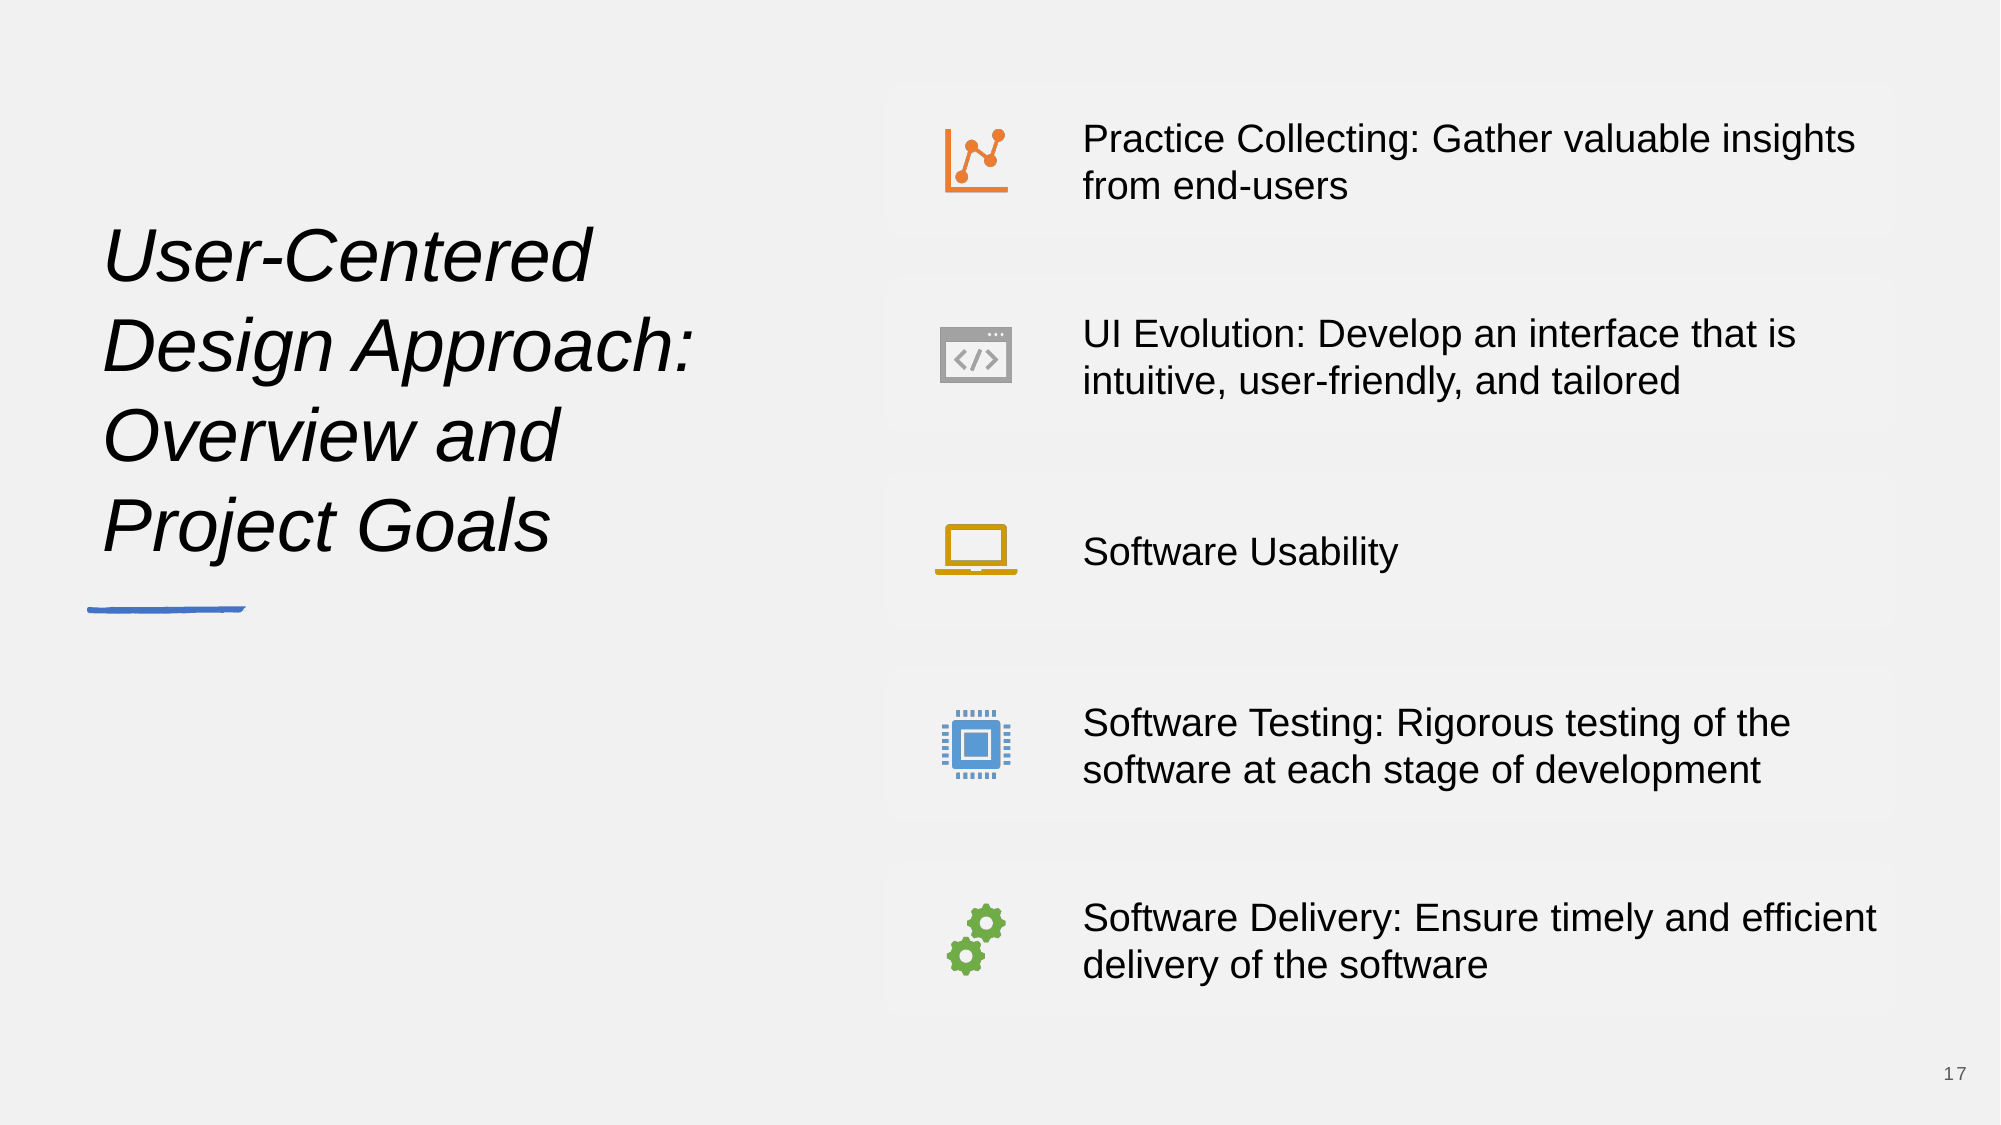

Practice Collecting: Gather valuable insights from end-users
UI Evolution: Develop an interface that is intuitive, user-friendly, and tailored
Software Usability
Software Testing: Rigorous testing of the software at each stage of development
Software Delivery: Ensure timely and efficient delivery of the software
# User-Centered Design Approach: Overview and Project Goals

17